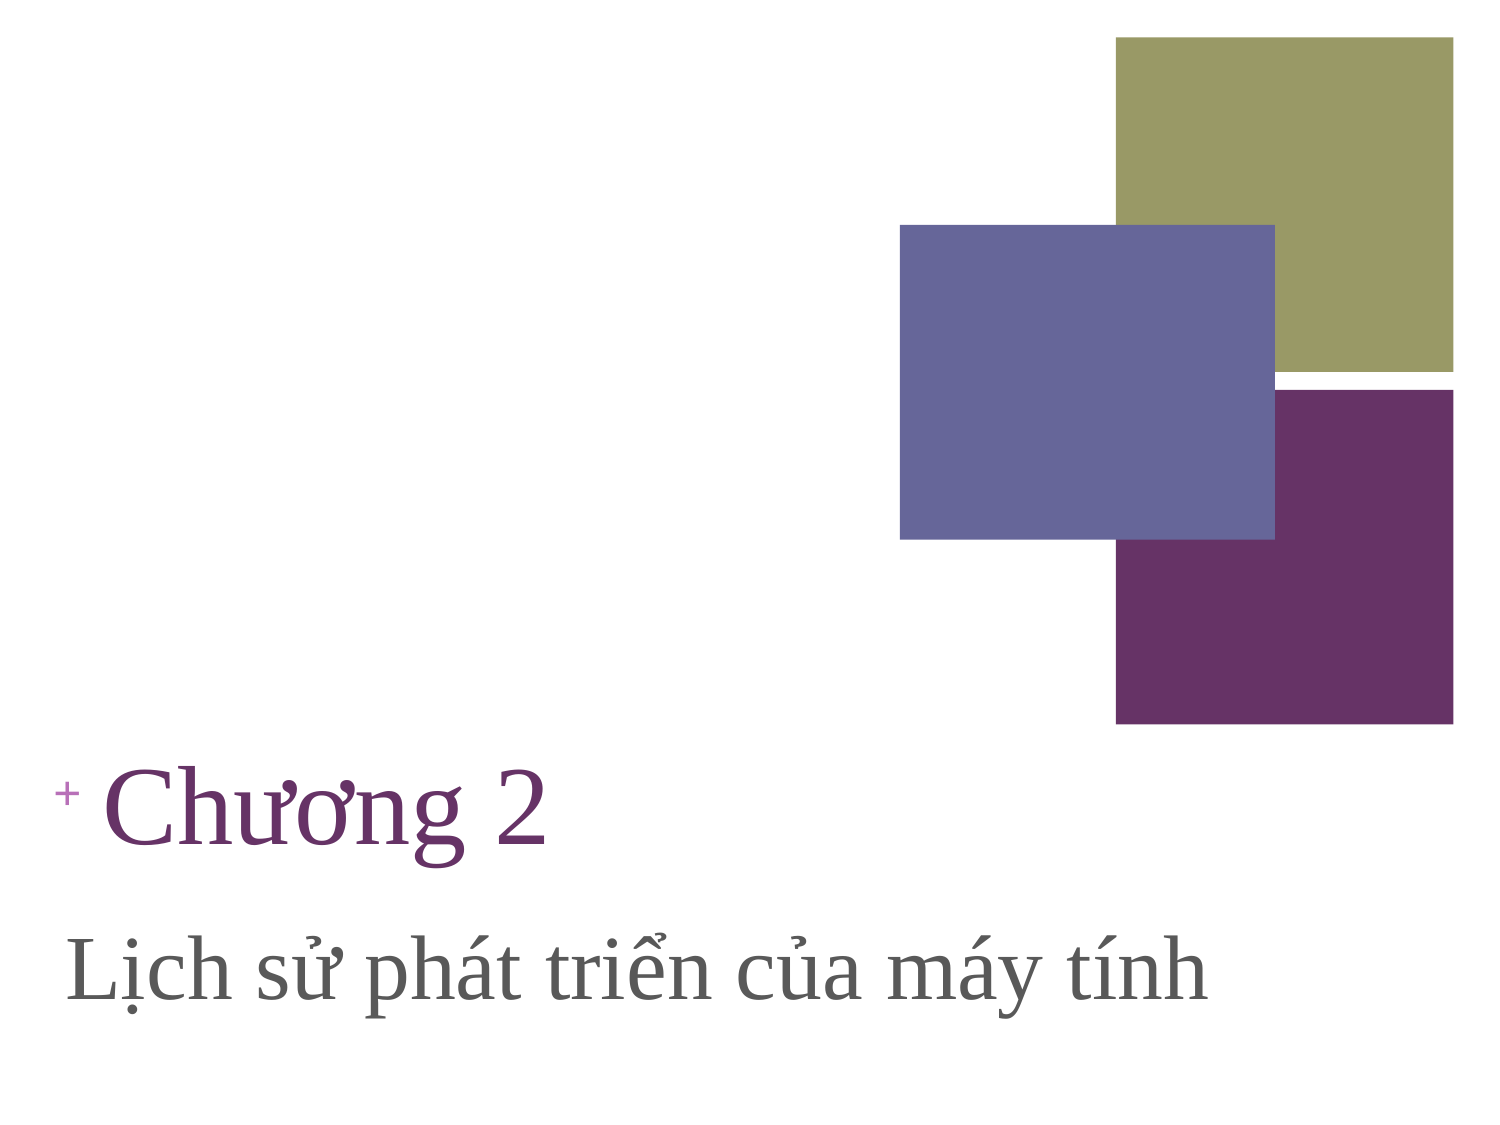

# Chương 2
Lịch sử phát triển của máy tính